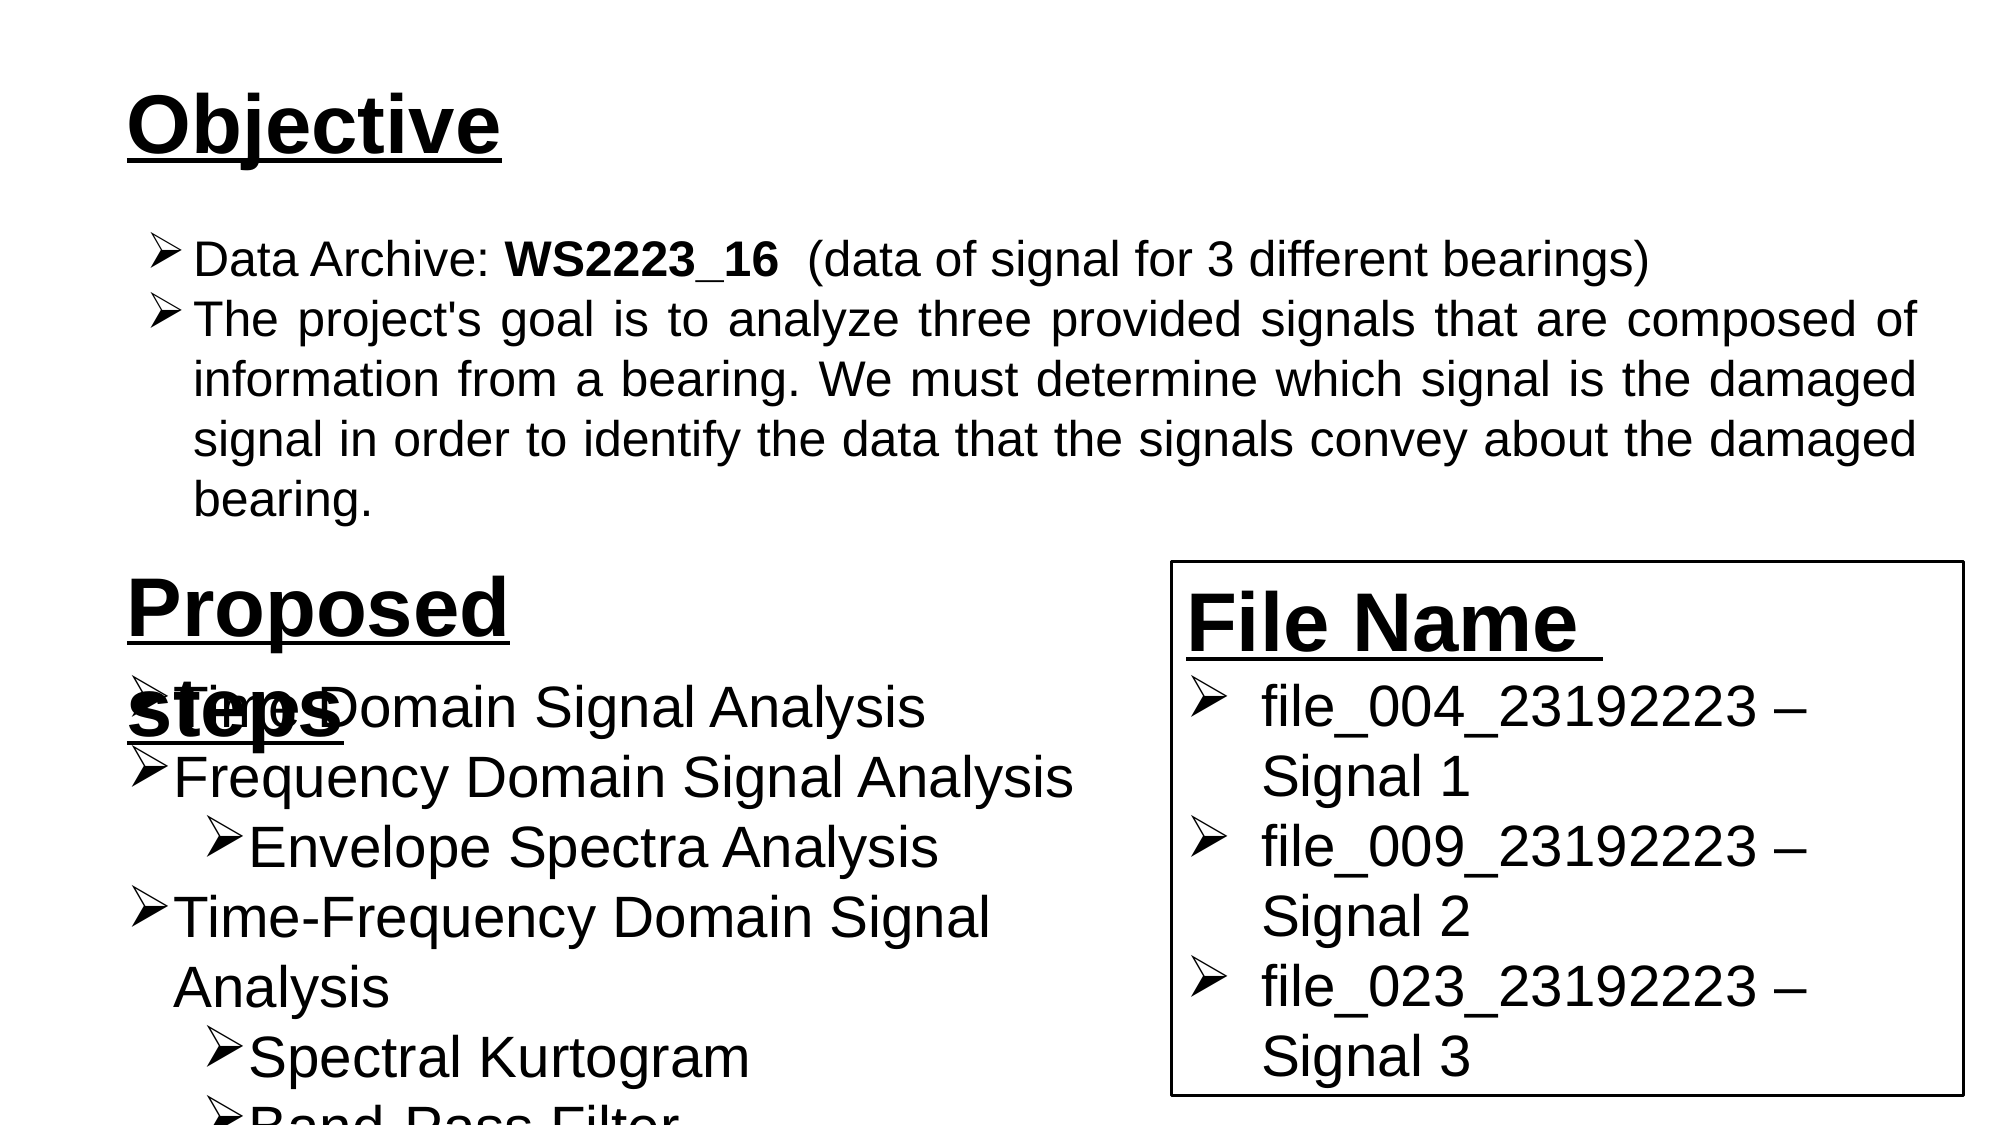

Objective
Data Archive: WS2223_16  (data of signal for 3 different bearings)
The project's goal is to analyze three provided signals that are composed of information from a bearing. We must determine which signal is the damaged signal in order to identify the data that the signals convey about the damaged bearing.
Proposed steps
File Name
file_004_23192223 – Signal 1
file_009_23192223 – Signal 2
file_023_23192223 – Signal 3
Time Domain Signal Analysis
Frequency Domain Signal Analysis
Envelope Spectra Analysis
Time-Frequency Domain Signal Analysis
Spectral Kurtogram
Band-Pass Filter